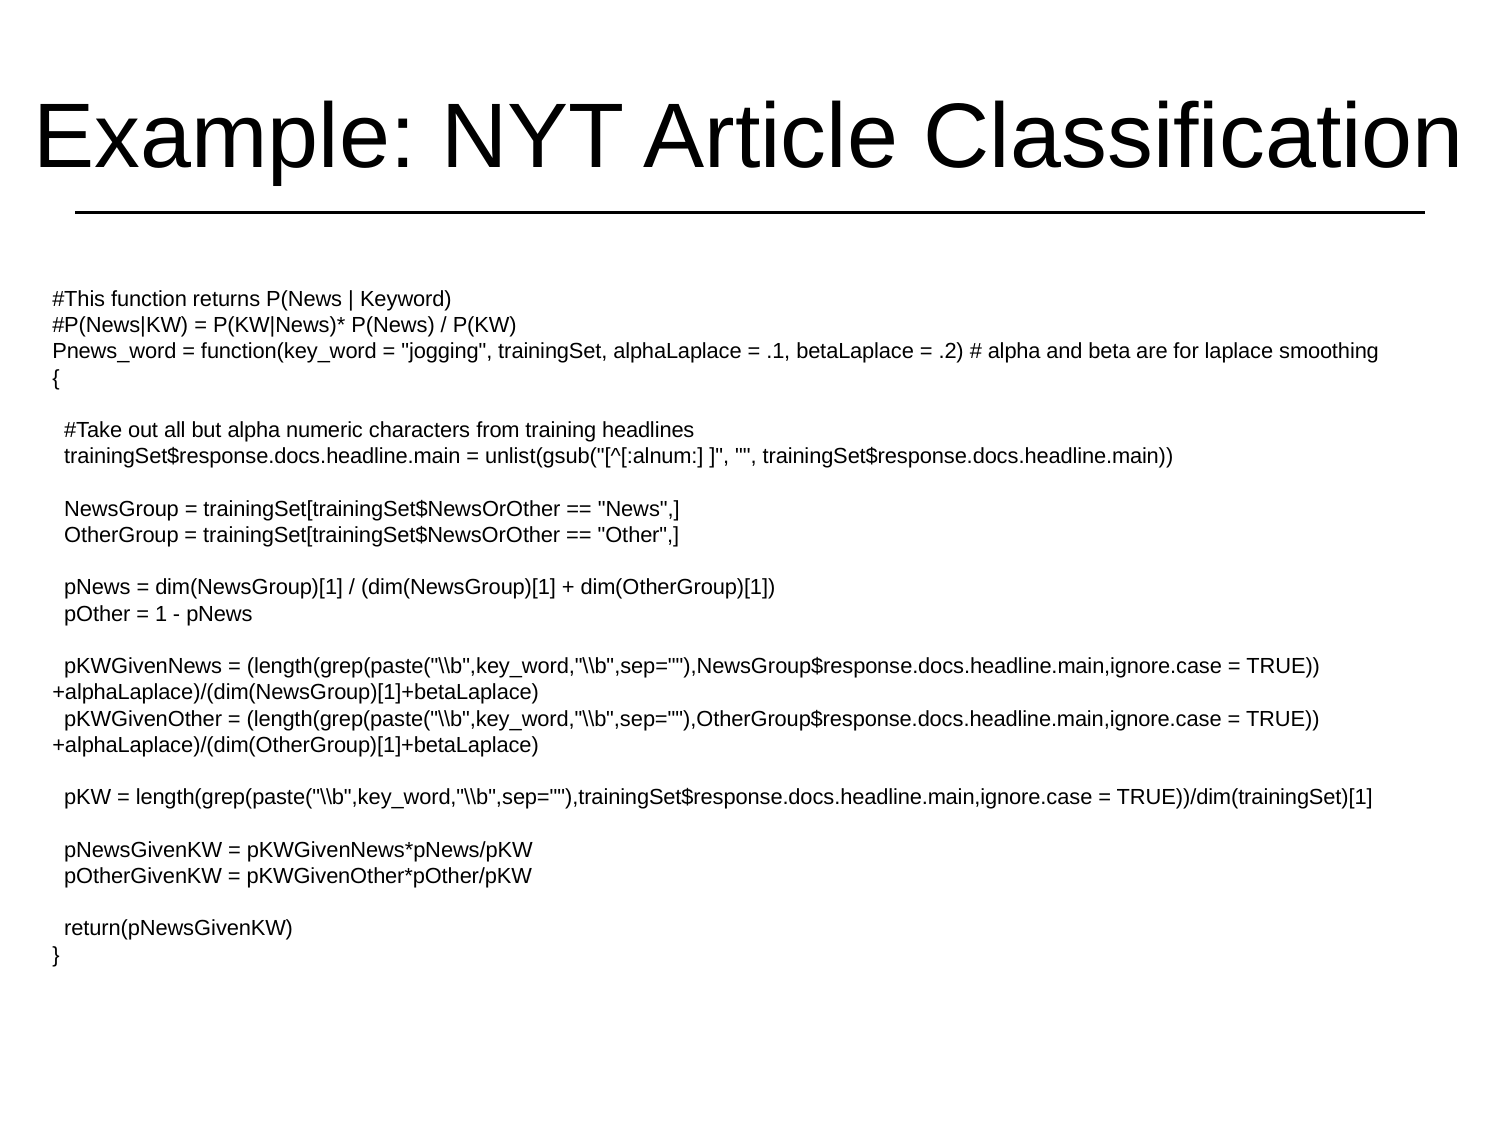

# Example: NYT Article Classification

#This function returns P(News | Keyword)
#P(News|KW) = P(KW|News)* P(News) / P(KW)
Pnews_word = function(key_word = "jogging", trainingSet, alphaLaplace = .1, betaLaplace = .2) # alpha and beta are for laplace smoothing
{

  #Take out all but alpha numeric characters from training headlines
  trainingSet$response.docs.headline.main = unlist(gsub("[^[:alnum:] ]", "", trainingSet$response.docs.headline.main))

  NewsGroup = trainingSet[trainingSet$NewsOrOther == "News",]
  OtherGroup = trainingSet[trainingSet$NewsOrOther == "Other",]

  pNews = dim(NewsGroup)[1] / (dim(NewsGroup)[1] + dim(OtherGroup)[1])
  pOther = 1 - pNews

  pKWGivenNews = (length(grep(paste("\\b",key_word,"\\b",sep=""),NewsGroup$response.docs.headline.main,ignore.case = TRUE))+alphaLaplace)/(dim(NewsGroup)[1]+betaLaplace)
  pKWGivenOther = (length(grep(paste("\\b",key_word,"\\b",sep=""),OtherGroup$response.docs.headline.main,ignore.case = TRUE))+alphaLaplace)/(dim(OtherGroup)[1]+betaLaplace)

  pKW = length(grep(paste("\\b",key_word,"\\b",sep=""),trainingSet$response.docs.headline.main,ignore.case = TRUE))/dim(trainingSet)[1]

  pNewsGivenKW = pKWGivenNews*pNews/pKW
  pOtherGivenKW = pKWGivenOther*pOther/pKW

  return(pNewsGivenKW)
}